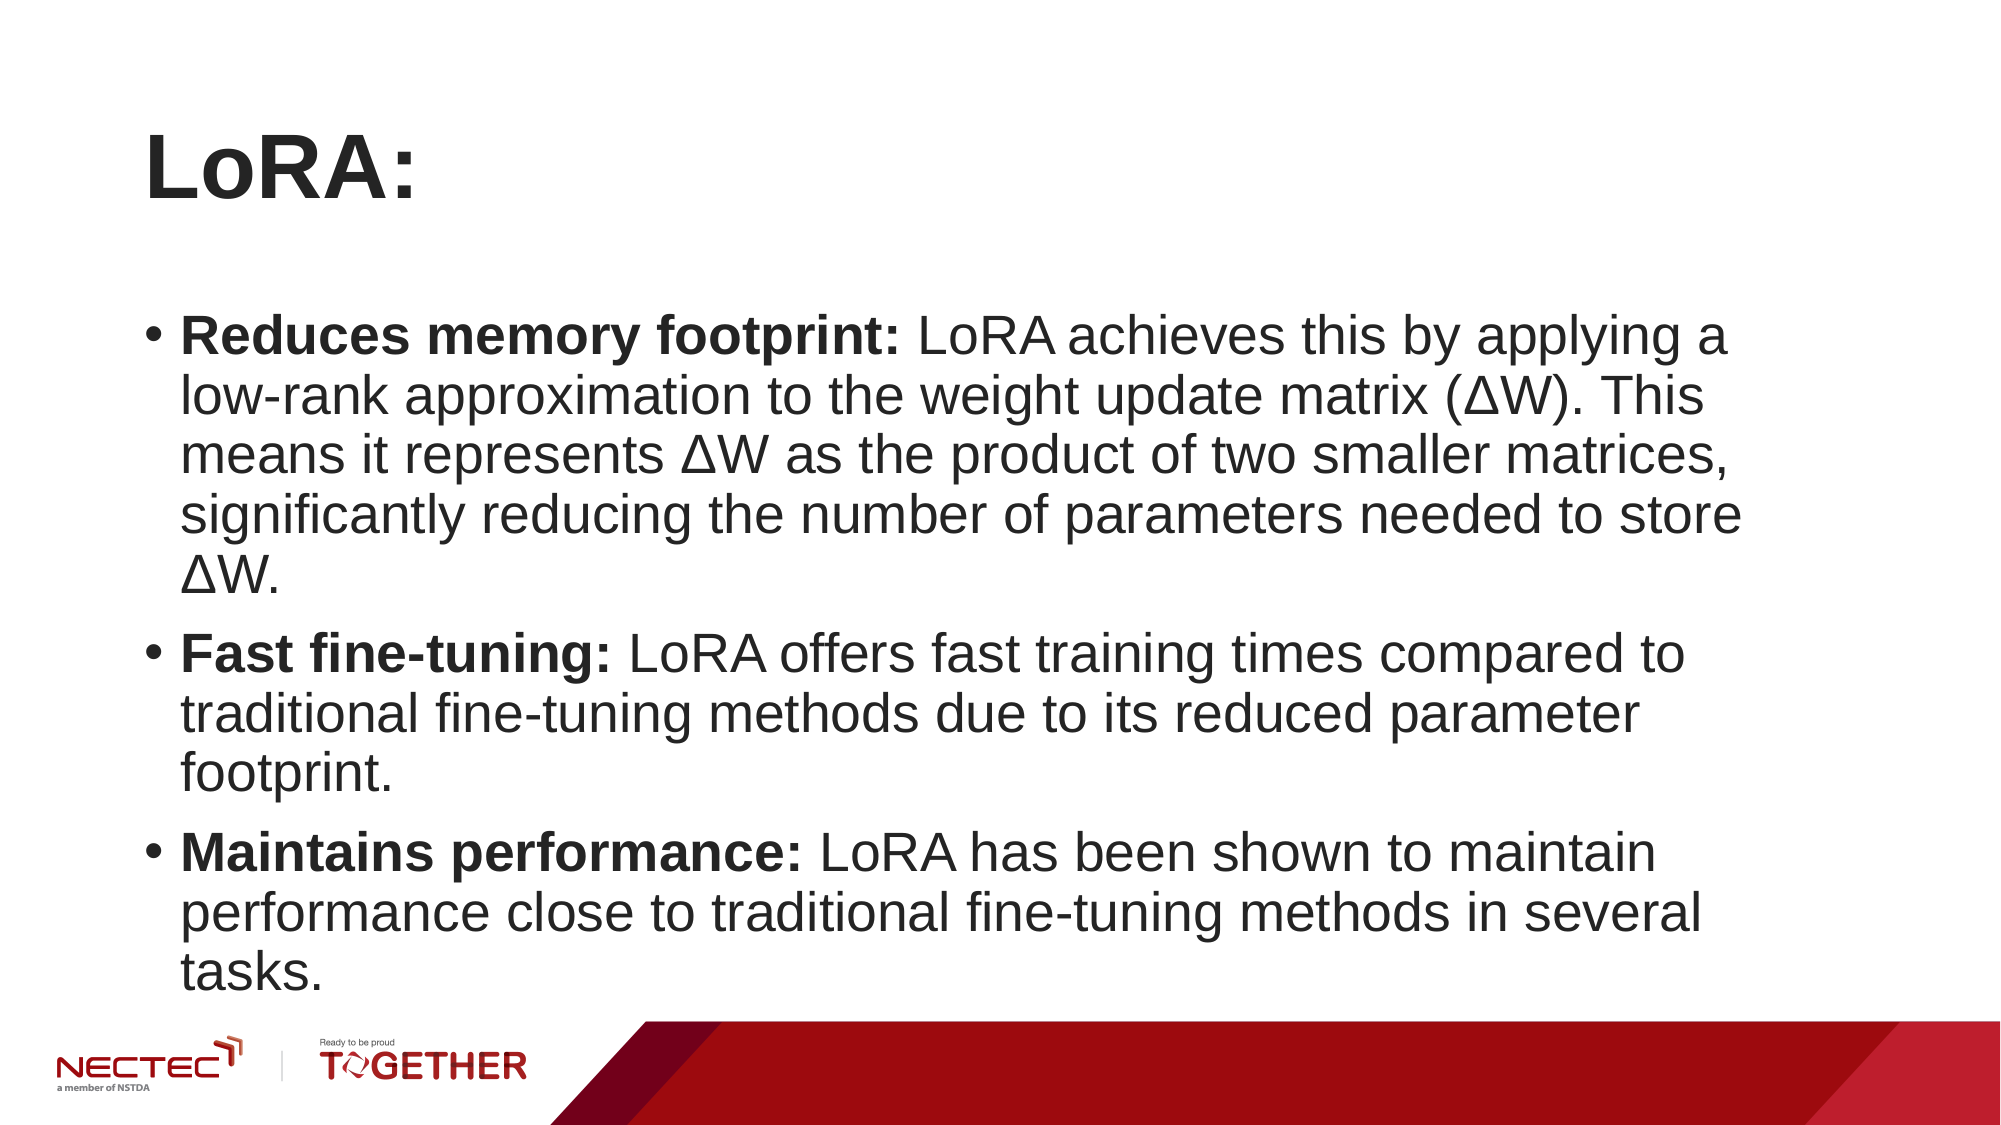

# LoRA:
Reduces memory footprint: LoRA achieves this by applying a low-rank approximation to the weight update matrix (ΔW). This means it represents ΔW as the product of two smaller matrices, significantly reducing the number of parameters needed to store ΔW.
Fast fine-tuning: LoRA offers fast training times compared to traditional fine-tuning methods due to its reduced parameter footprint.
Maintains performance: LoRA has been shown to maintain performance close to traditional fine-tuning methods in several tasks.